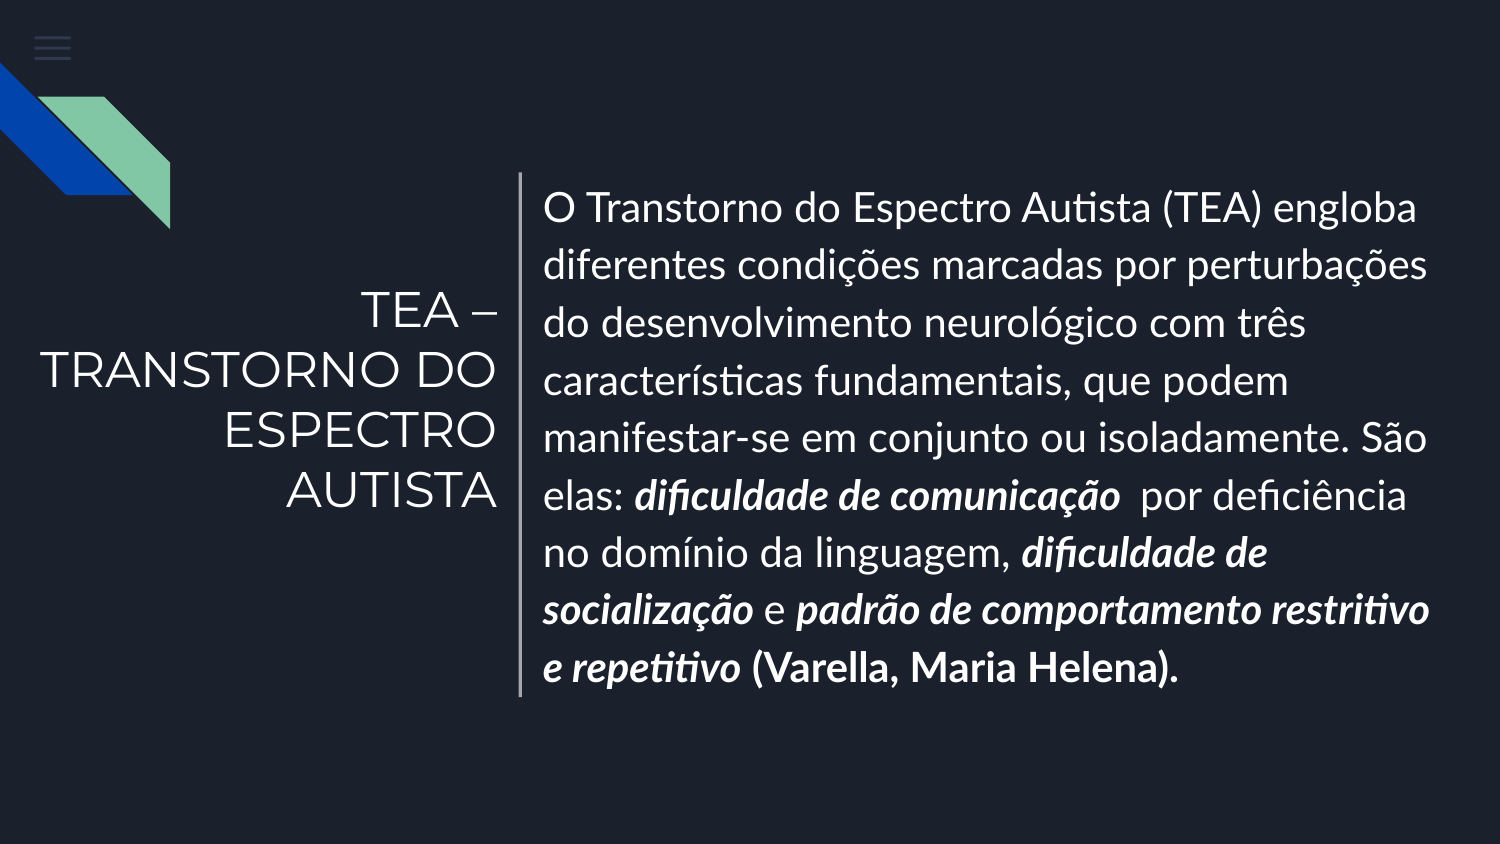

# TEA – TRANSTORNO DO ESPECTRO AUTISTA
O Transtorno do Espectro Autista (TEA) engloba diferentes condições marcadas por perturbações do desenvolvimento neurológico com três características fundamentais, que podem manifestar-se em conjunto ou isoladamente. São elas: dificuldade de comunicação  por deficiência no domínio da linguagem, dificuldade de socialização e padrão de comportamento restritivo e repetitivo (Varella, Maria Helena).